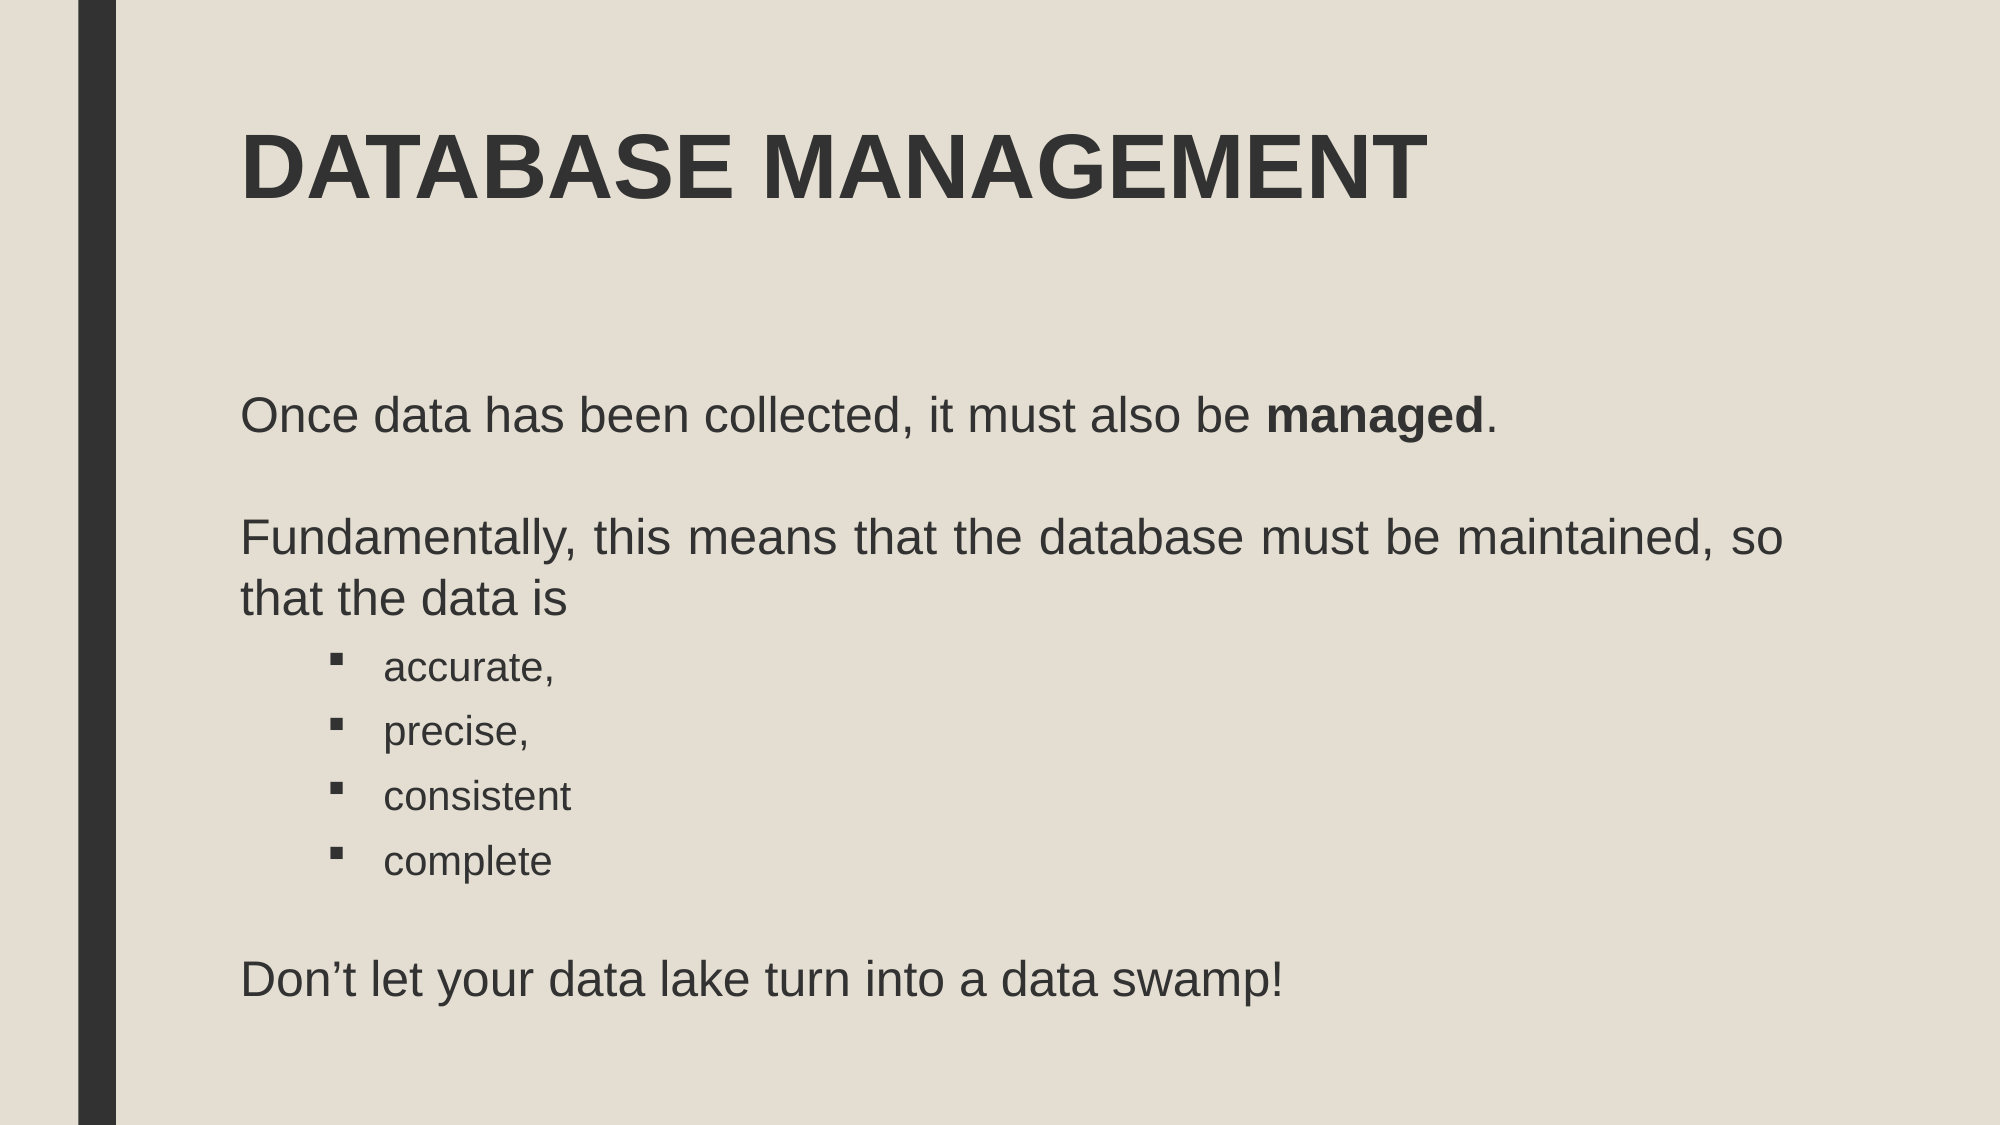

# DATABASE MANAGEMENT
Once data has been collected, it must also be managed.

Fundamentally, this means that the database must be maintained, so that the data is
accurate,
precise,
consistent
complete

Don’t let your data lake turn into a data swamp!